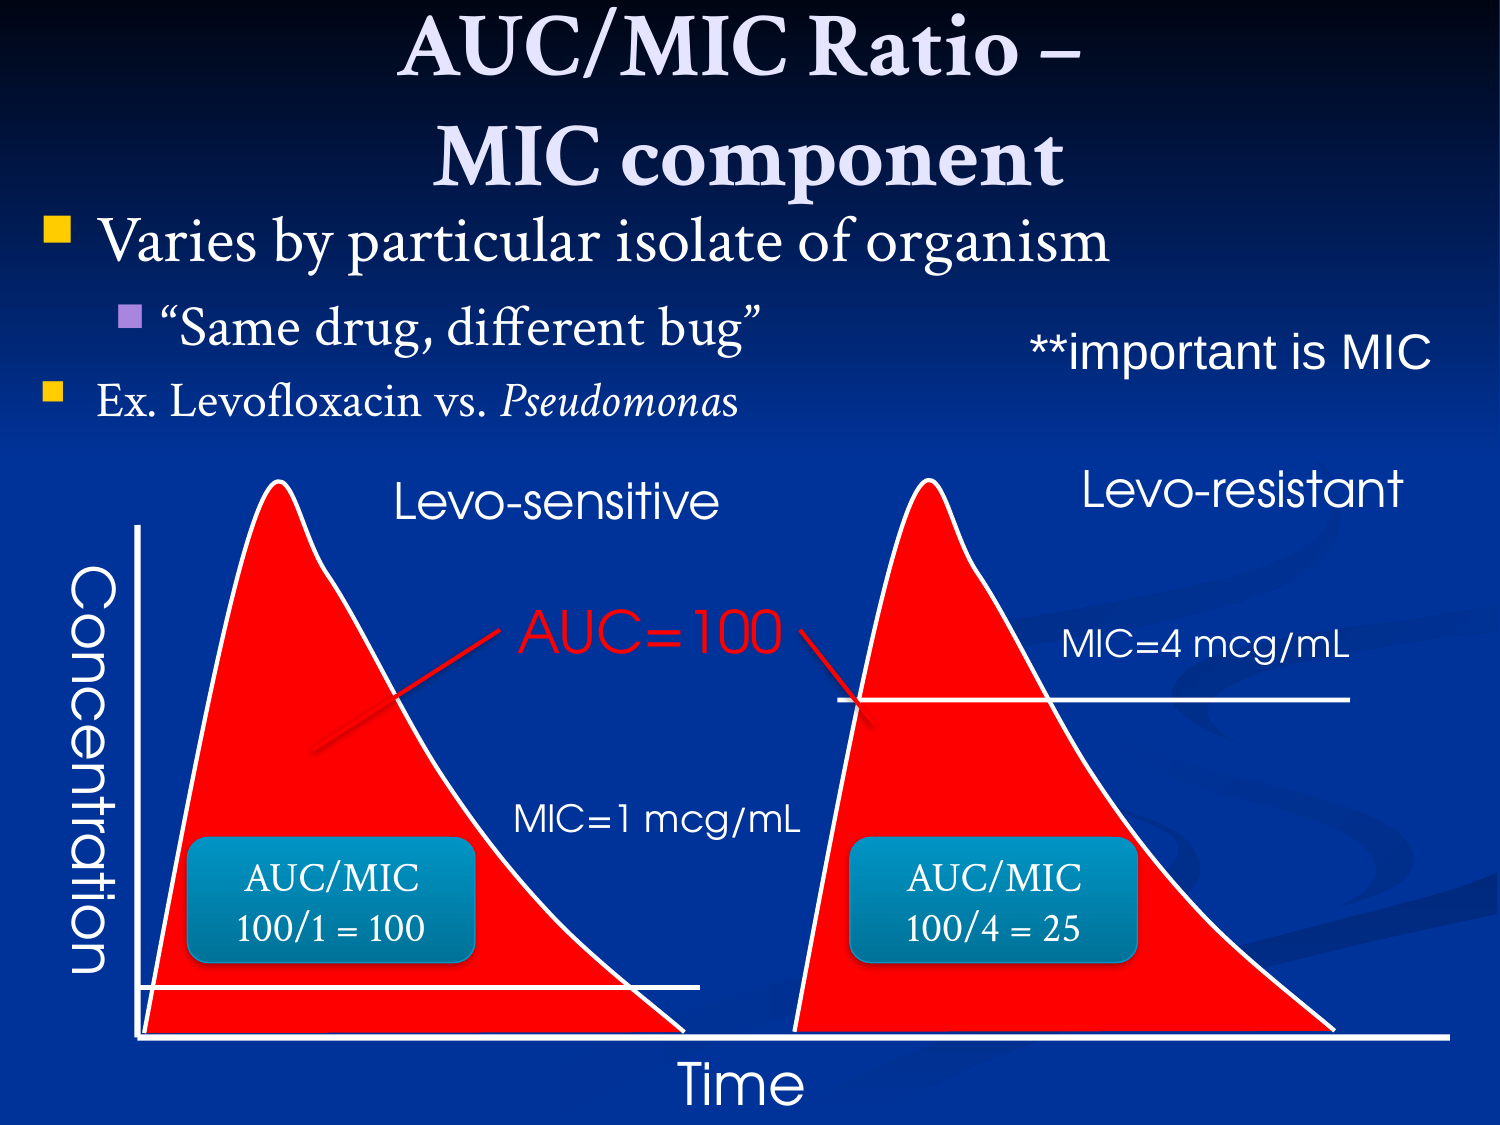

# AUC/MIC Ratio – MIC component
Varies by particular isolate of organism
“Same drug, different bug”
Ex. Levofloxacin vs. Pseudomonas
**important is MIC

Levo-resistant

Levo-sensitive

Concentration
AUC=100
MIC=4 mcg/mL

MIC
MIC=1 mcg/mL
AUC/MIC
100/1 = 100
AUC/MIC
100/4 = 25

Time